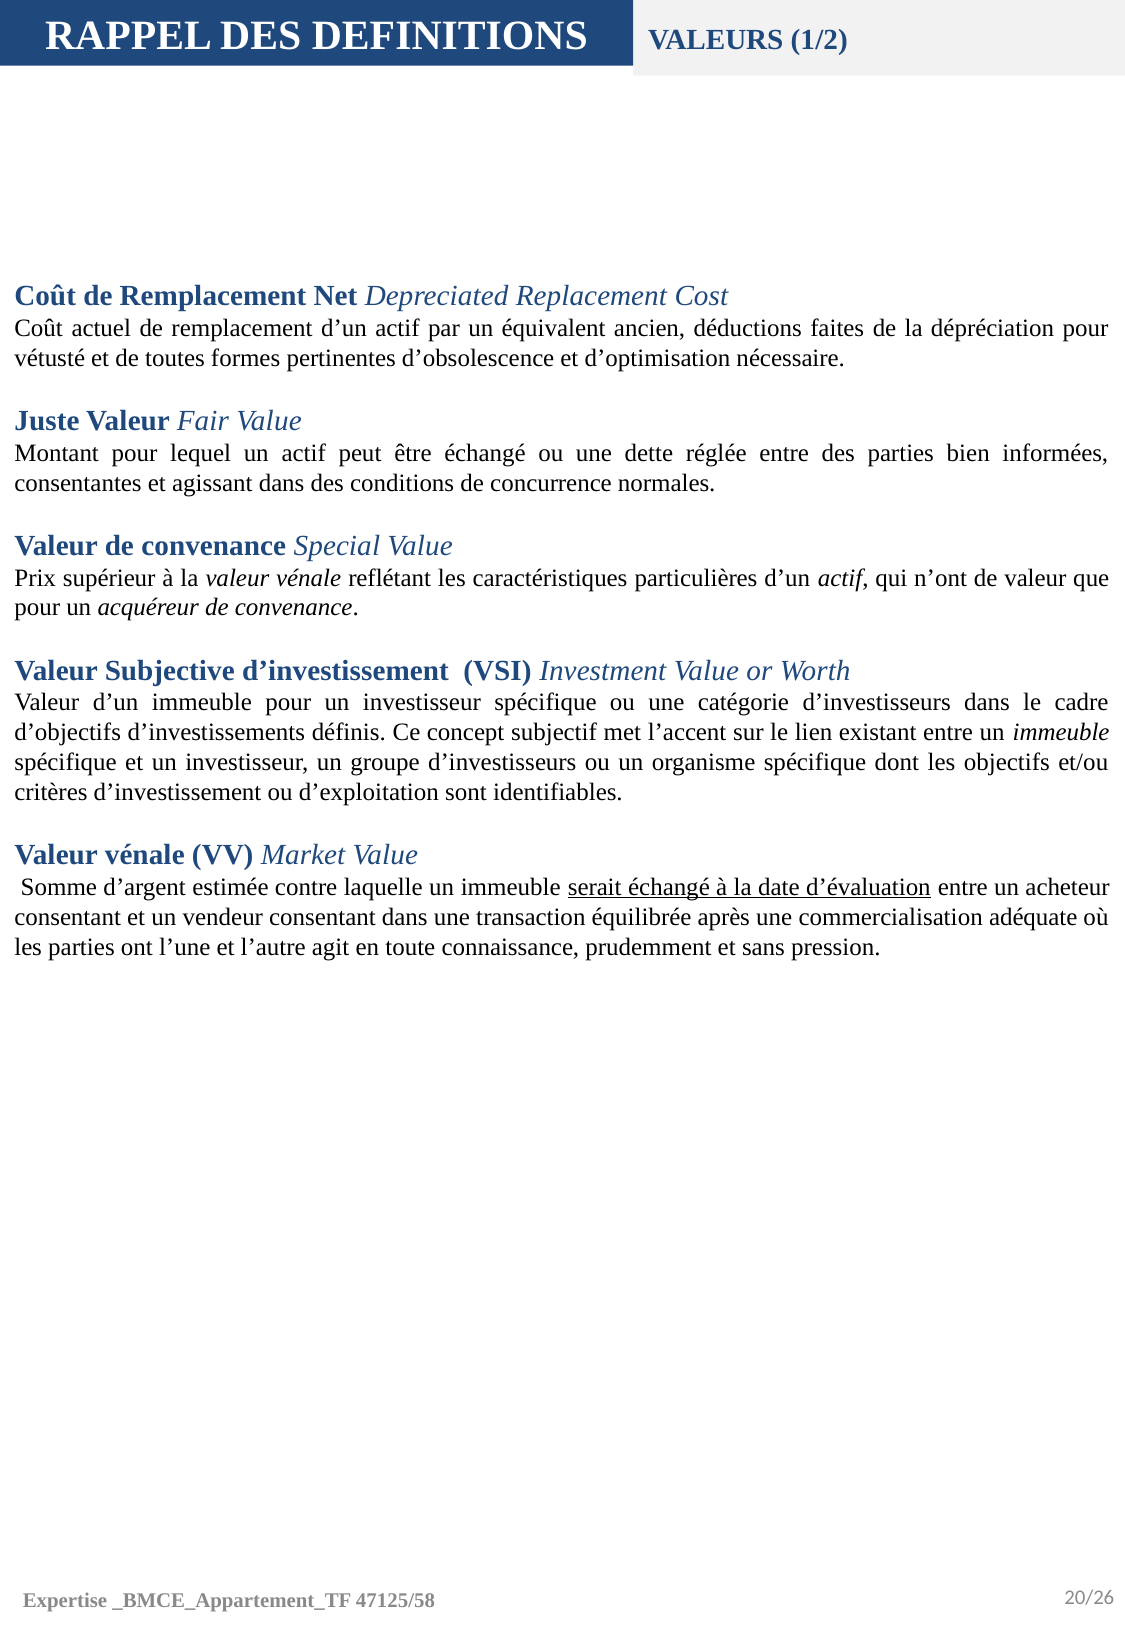

VALEURS (1/2)
RAPPEL DES DEFINITIONS
Coût de Remplacement Net Depreciated Replacement Cost
Coût actuel de remplacement d’un actif par un équivalent ancien, déductions faites de la dépréciation pour vétusté et de toutes formes pertinentes d’obsolescence et d’optimisation nécessaire.

Juste Valeur Fair Value
Montant pour lequel un actif peut être échangé ou une dette réglée entre des parties bien informées, consentantes et agissant dans des conditions de concurrence normales.

Valeur de convenance Special Value
Prix supérieur à la valeur vénale reflétant les caractéristiques particulières d’un actif, qui n’ont de valeur que pour un acquéreur de convenance.

Valeur Subjective d’investissement  (VSI) Investment Value or Worth
Valeur d’un immeuble pour un investisseur spécifique ou une catégorie d’investisseurs dans le cadre d’objectifs d’investissements définis. Ce concept subjectif met l’accent sur le lien existant entre un immeuble spécifique et un investisseur, un groupe d’investisseurs ou un organisme spécifique dont les objectifs et/ou critères d’investissement ou d’exploitation sont identifiables.

Valeur vénale (VV) Market Value
 Somme d’argent estimée contre laquelle un immeuble serait échangé à la date d’évaluation entre un acheteur consentant et un vendeur consentant dans une transaction équilibrée après une commercialisation adéquate où les parties ont l’une et l’autre agit en toute connaissance, prudemment et sans pression.

20/26
Expertise _BMCE_Appartement_TF 47125/58